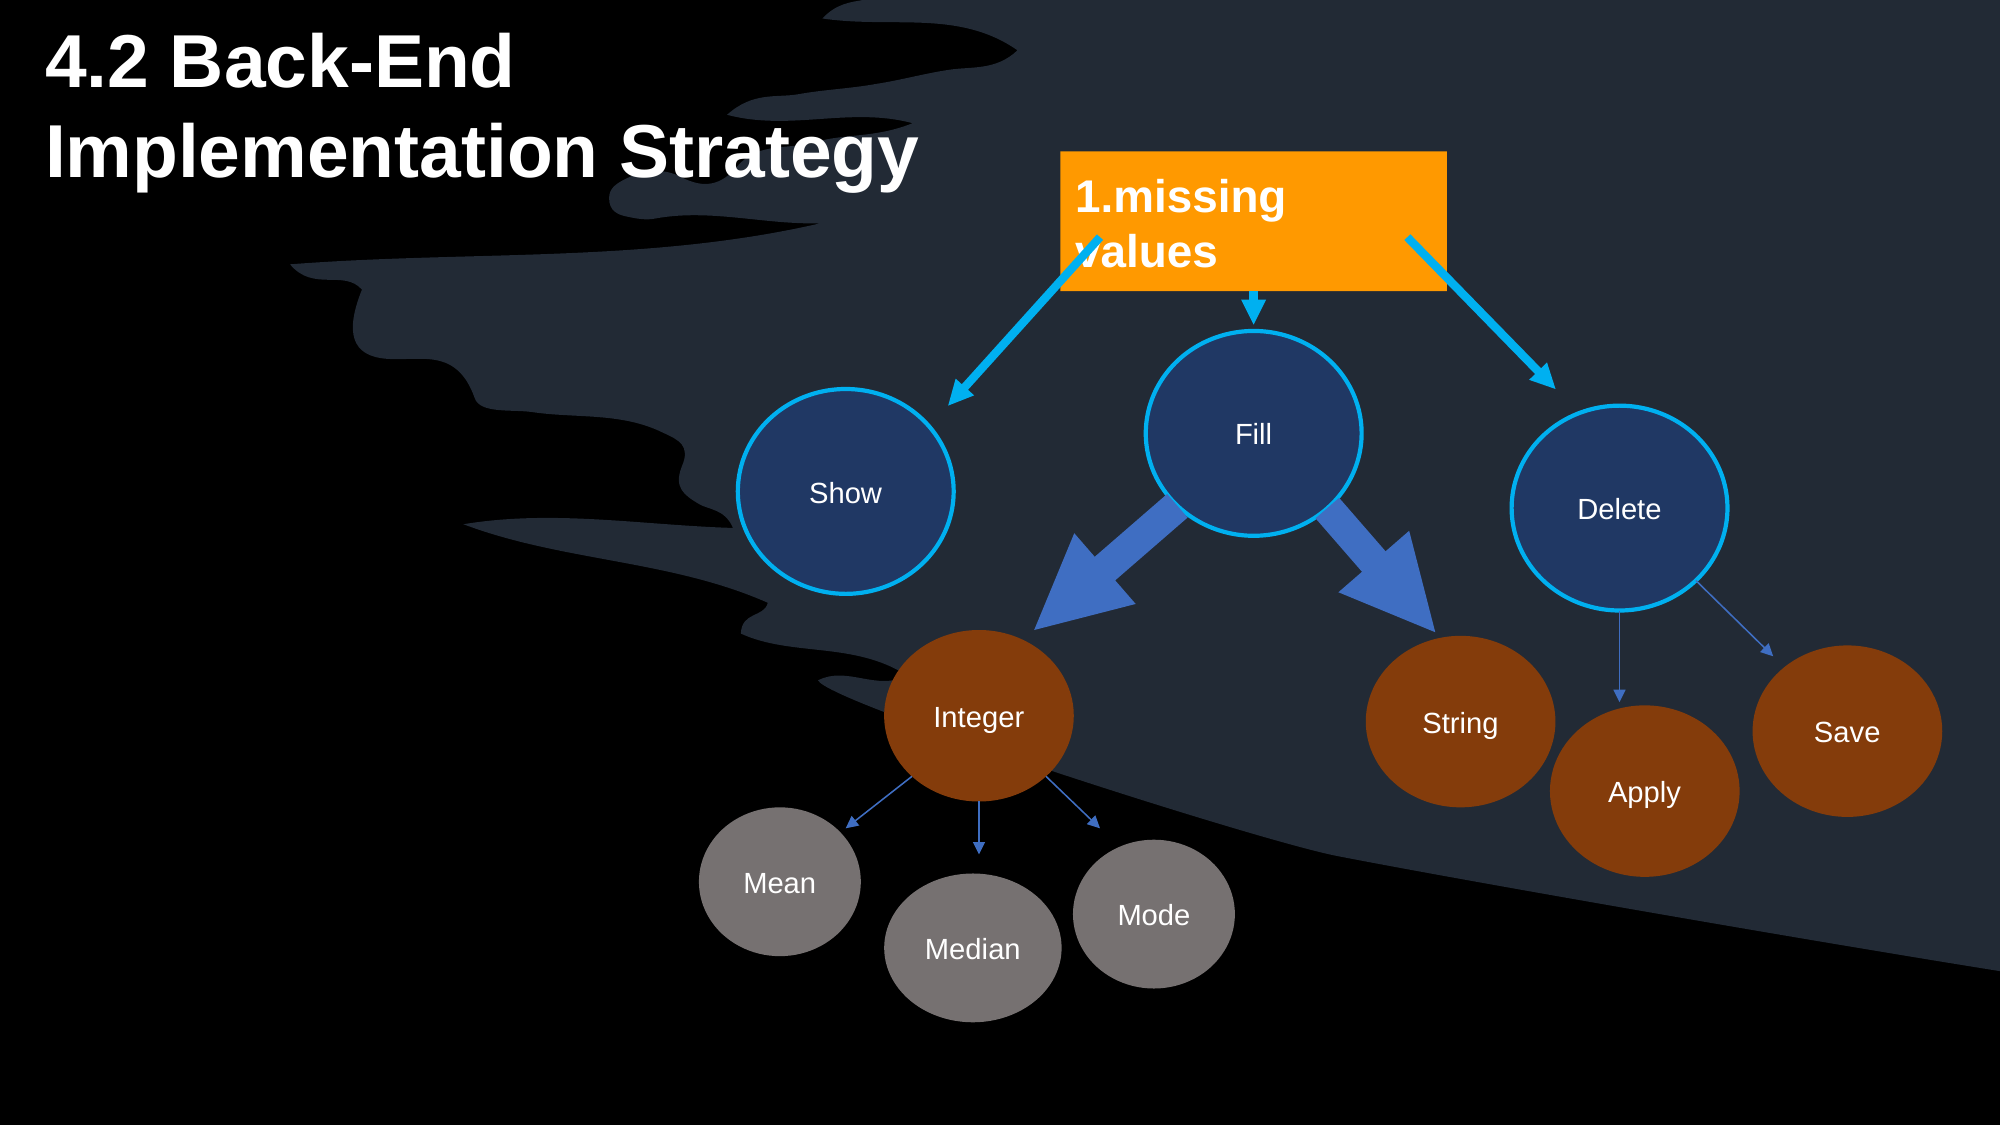

4.2 Back-End Implementation Strategy
1.missing values
Fill
Show
Delete
Integer
String
Save
Apply
Mean
Mode
Median